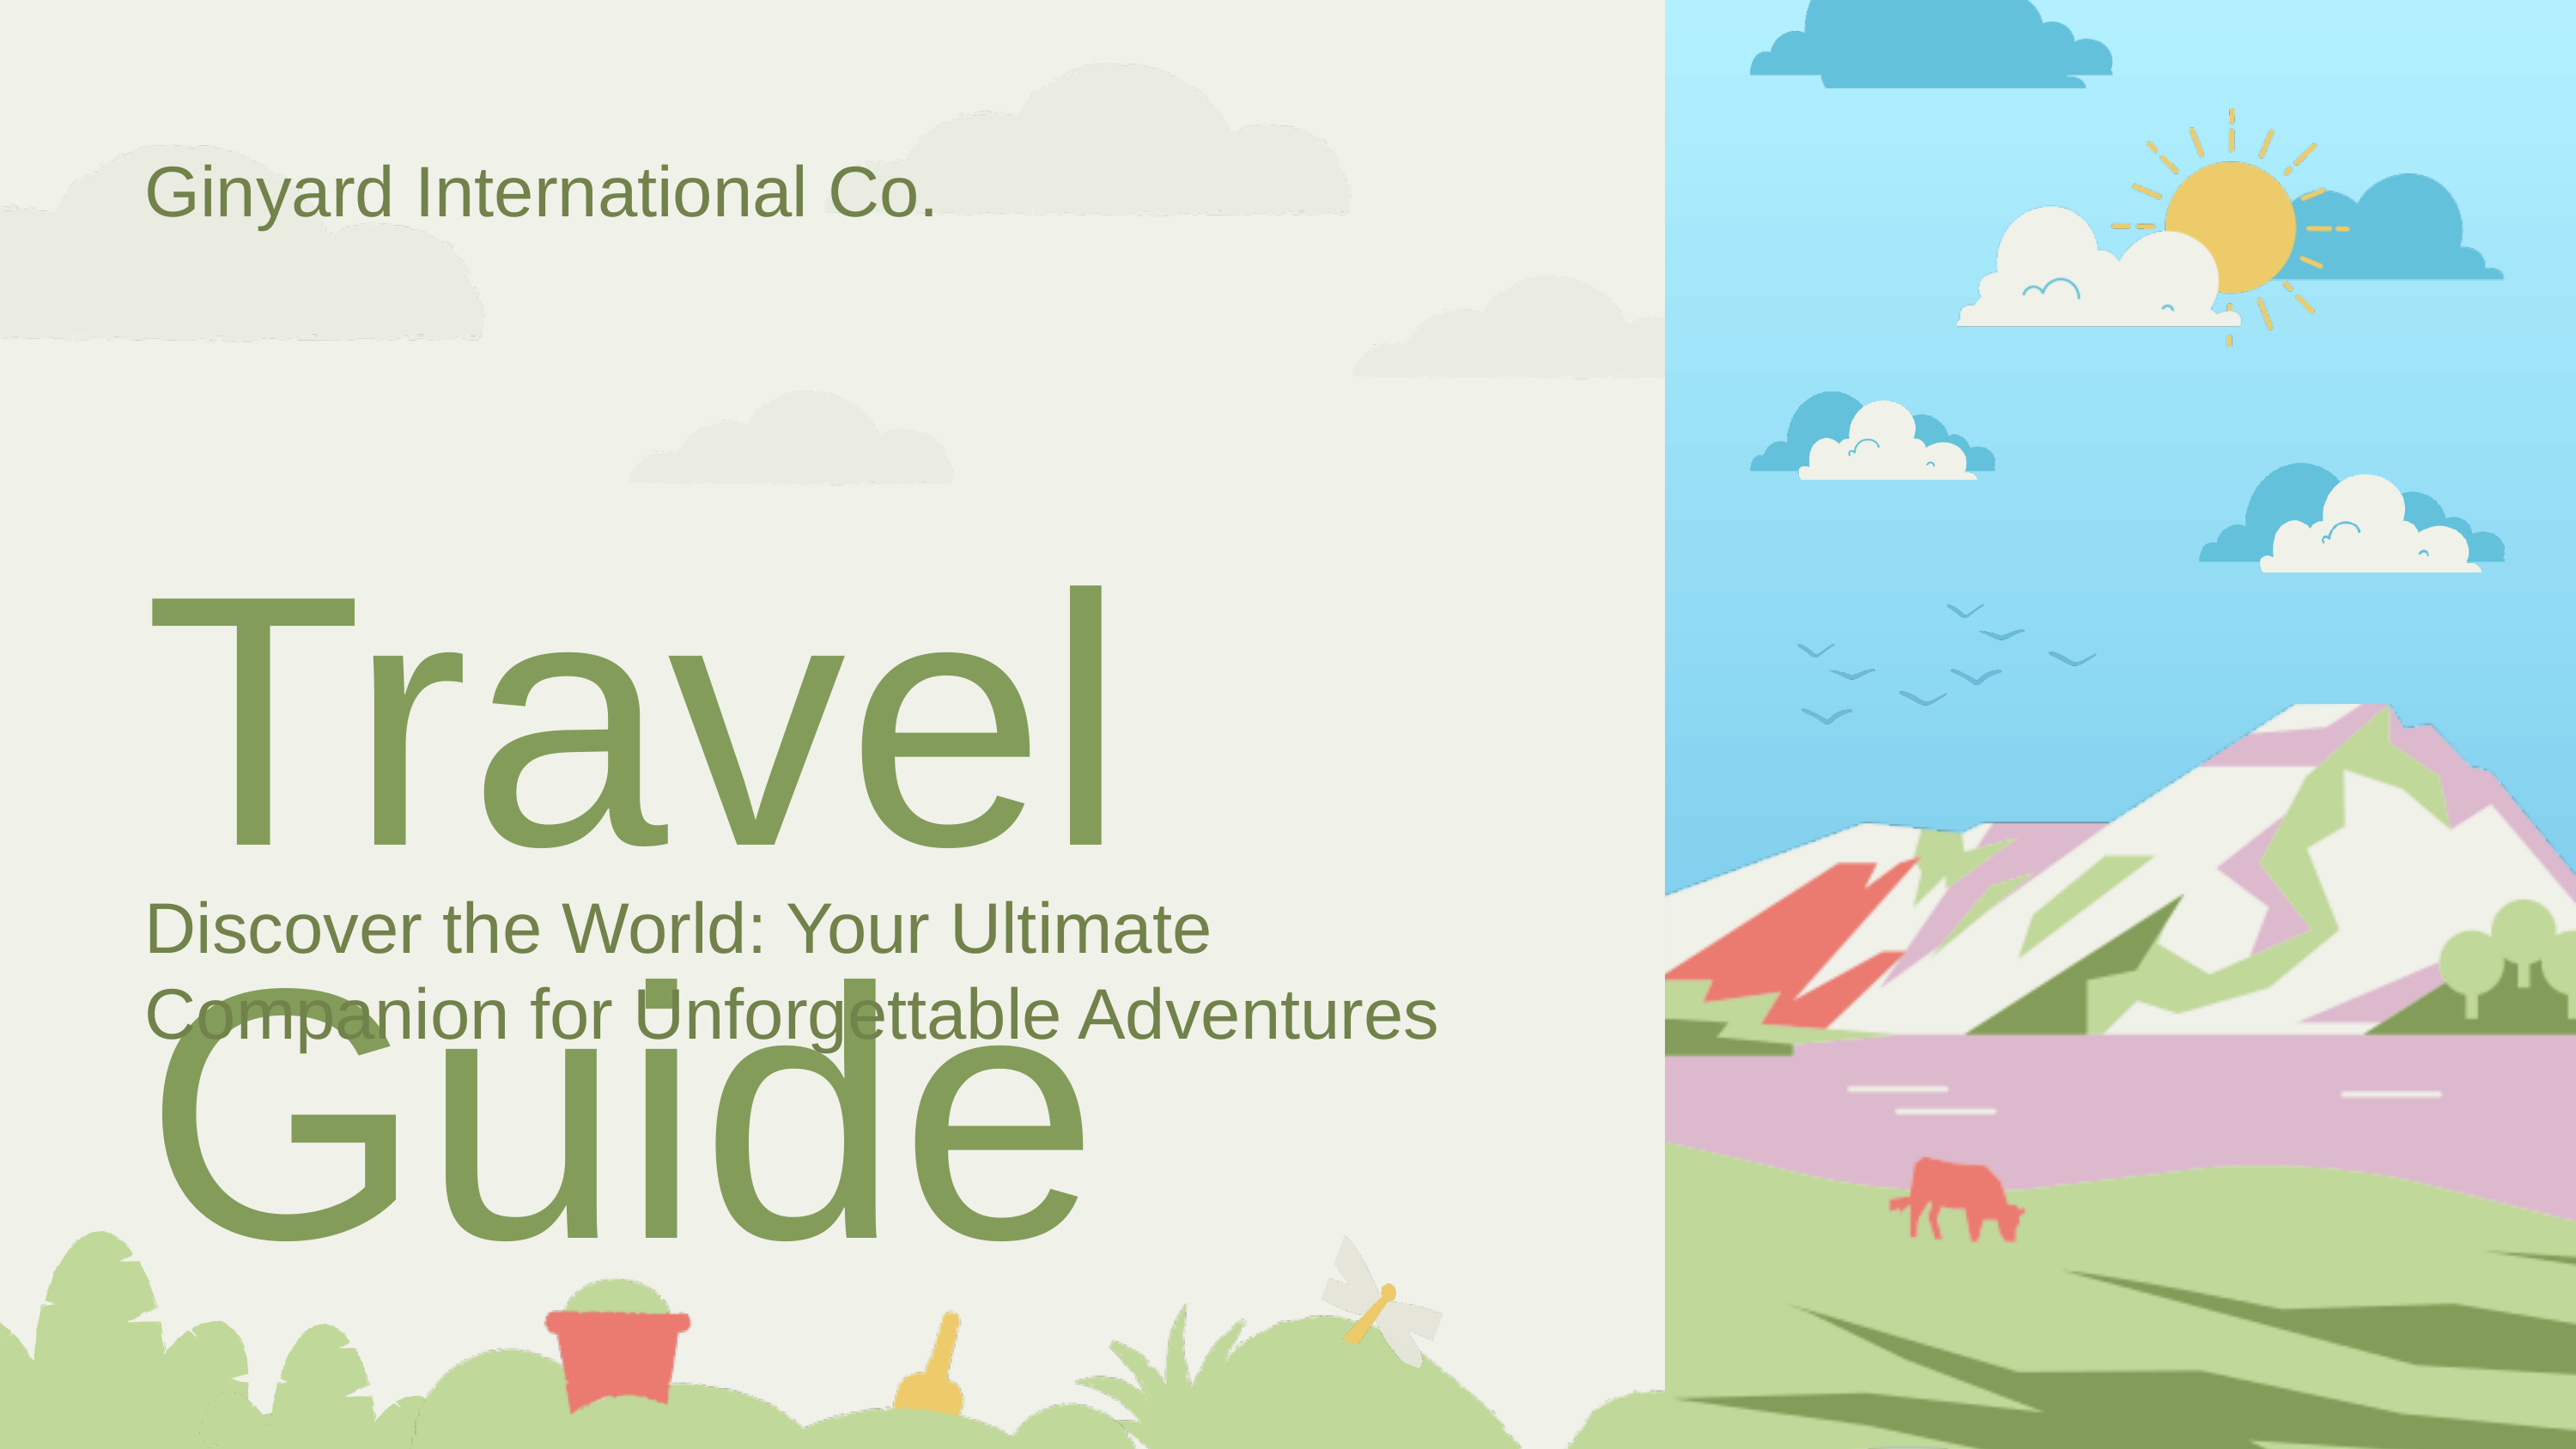

Ginyard International Co.

Travel Guide

Discover the World: Your Ultimate Companion for Unforgettable Adventures